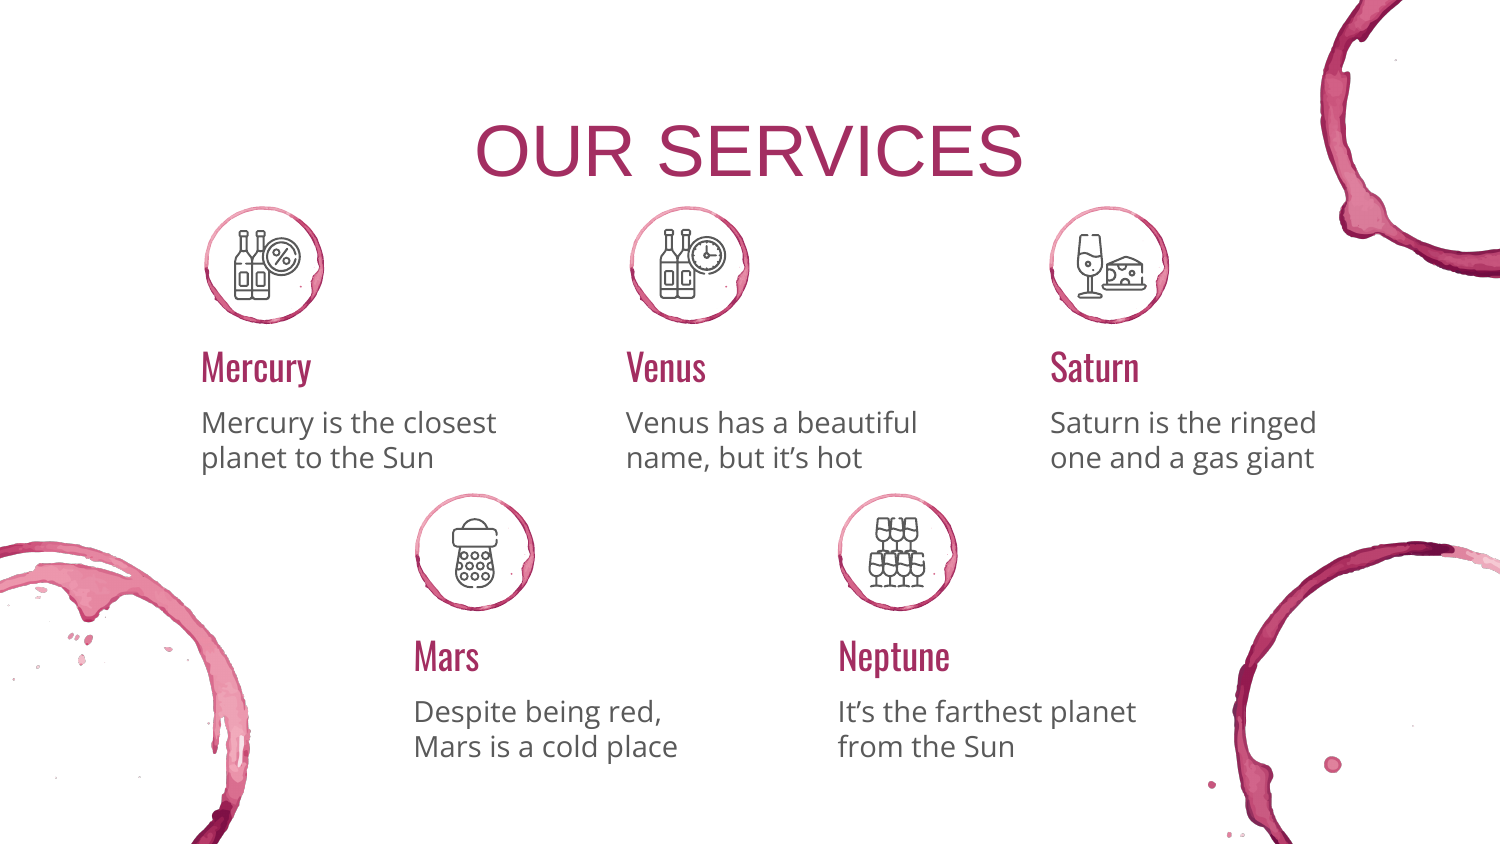

# OUR SERVICES

Mercury
Venus
Saturn
Mercury is the closest planet to the Sun
Venus has a beautiful name, but it’s hot

Saturn is the ringed one and a gas giant

Mars
Neptune
Despite being red, Mars is a cold place
It’s the farthest planet from the Sun